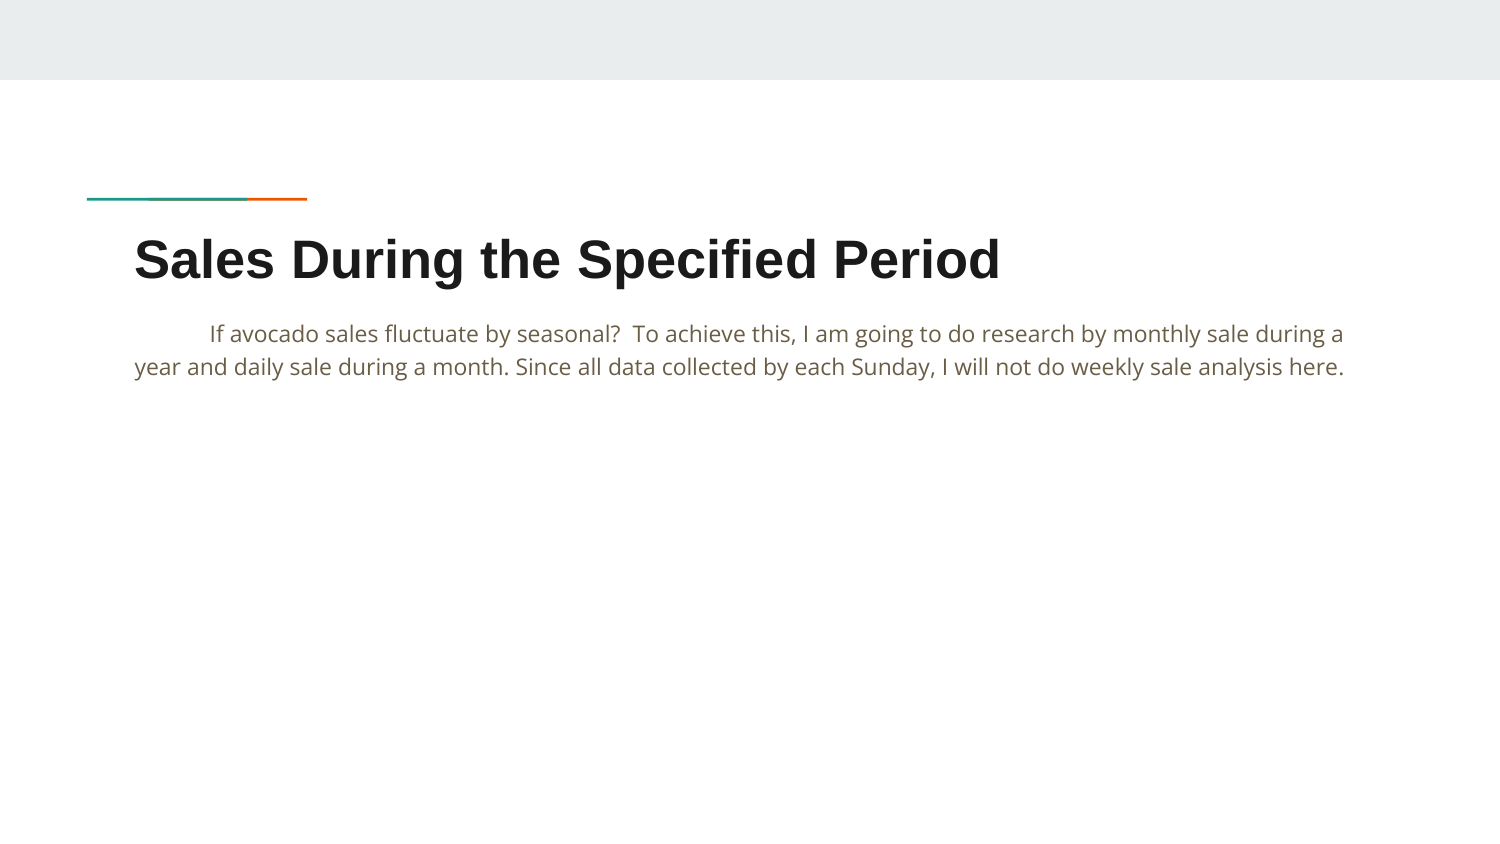

# Sales During the Specified Period
If avocado sales fluctuate by seasonal?  To achieve this, I am going to do research by monthly sale during a year and daily sale during a month. Since all data collected by each Sunday, I will not do weekly sale analysis here.